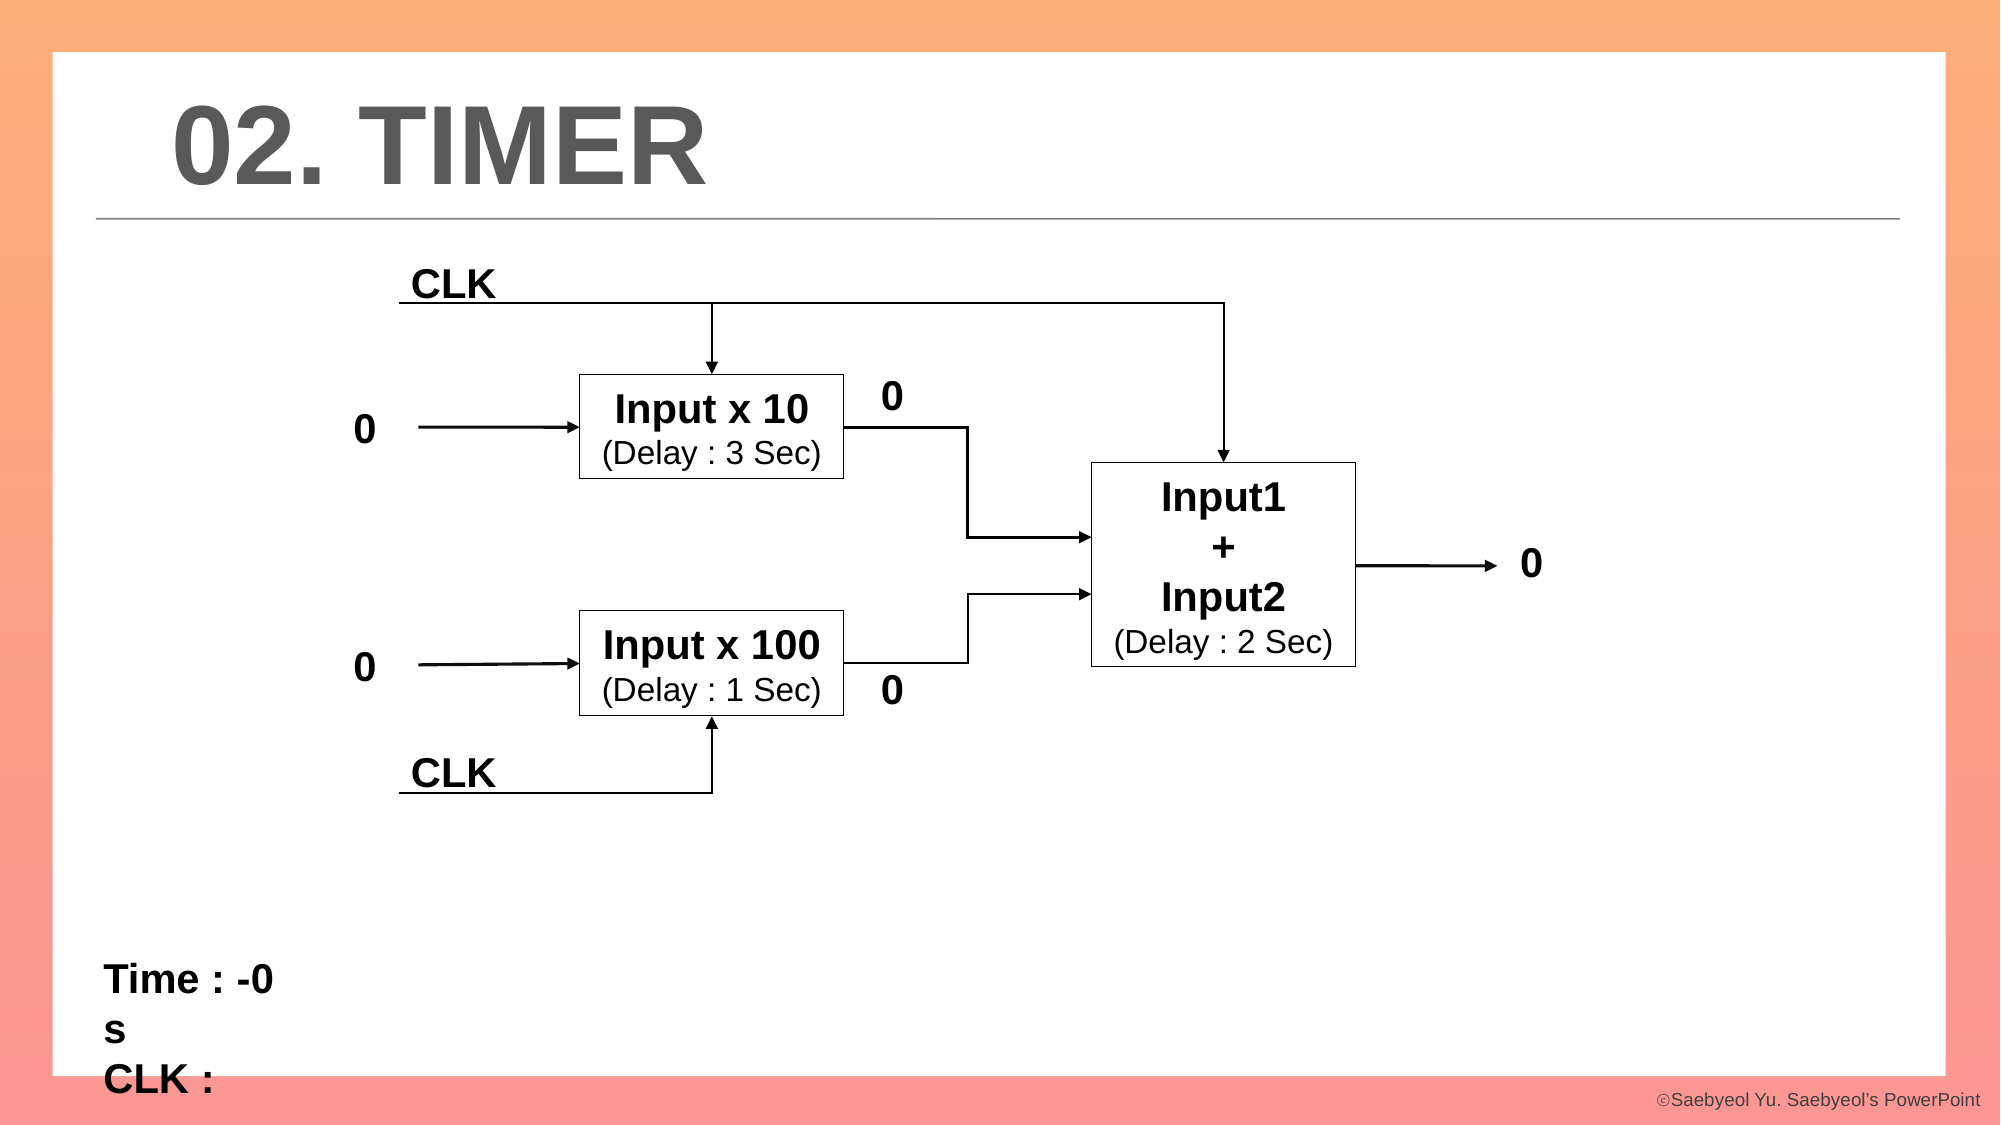

02. TIMER
CLK

0
Input x 10
(Delay : 3 Sec)
0

Input1
+
Input2
(Delay : 2 Sec)
0

Input x 100
(Delay : 1 Sec)
0
0

CLK
Time : -0 s
CLK :